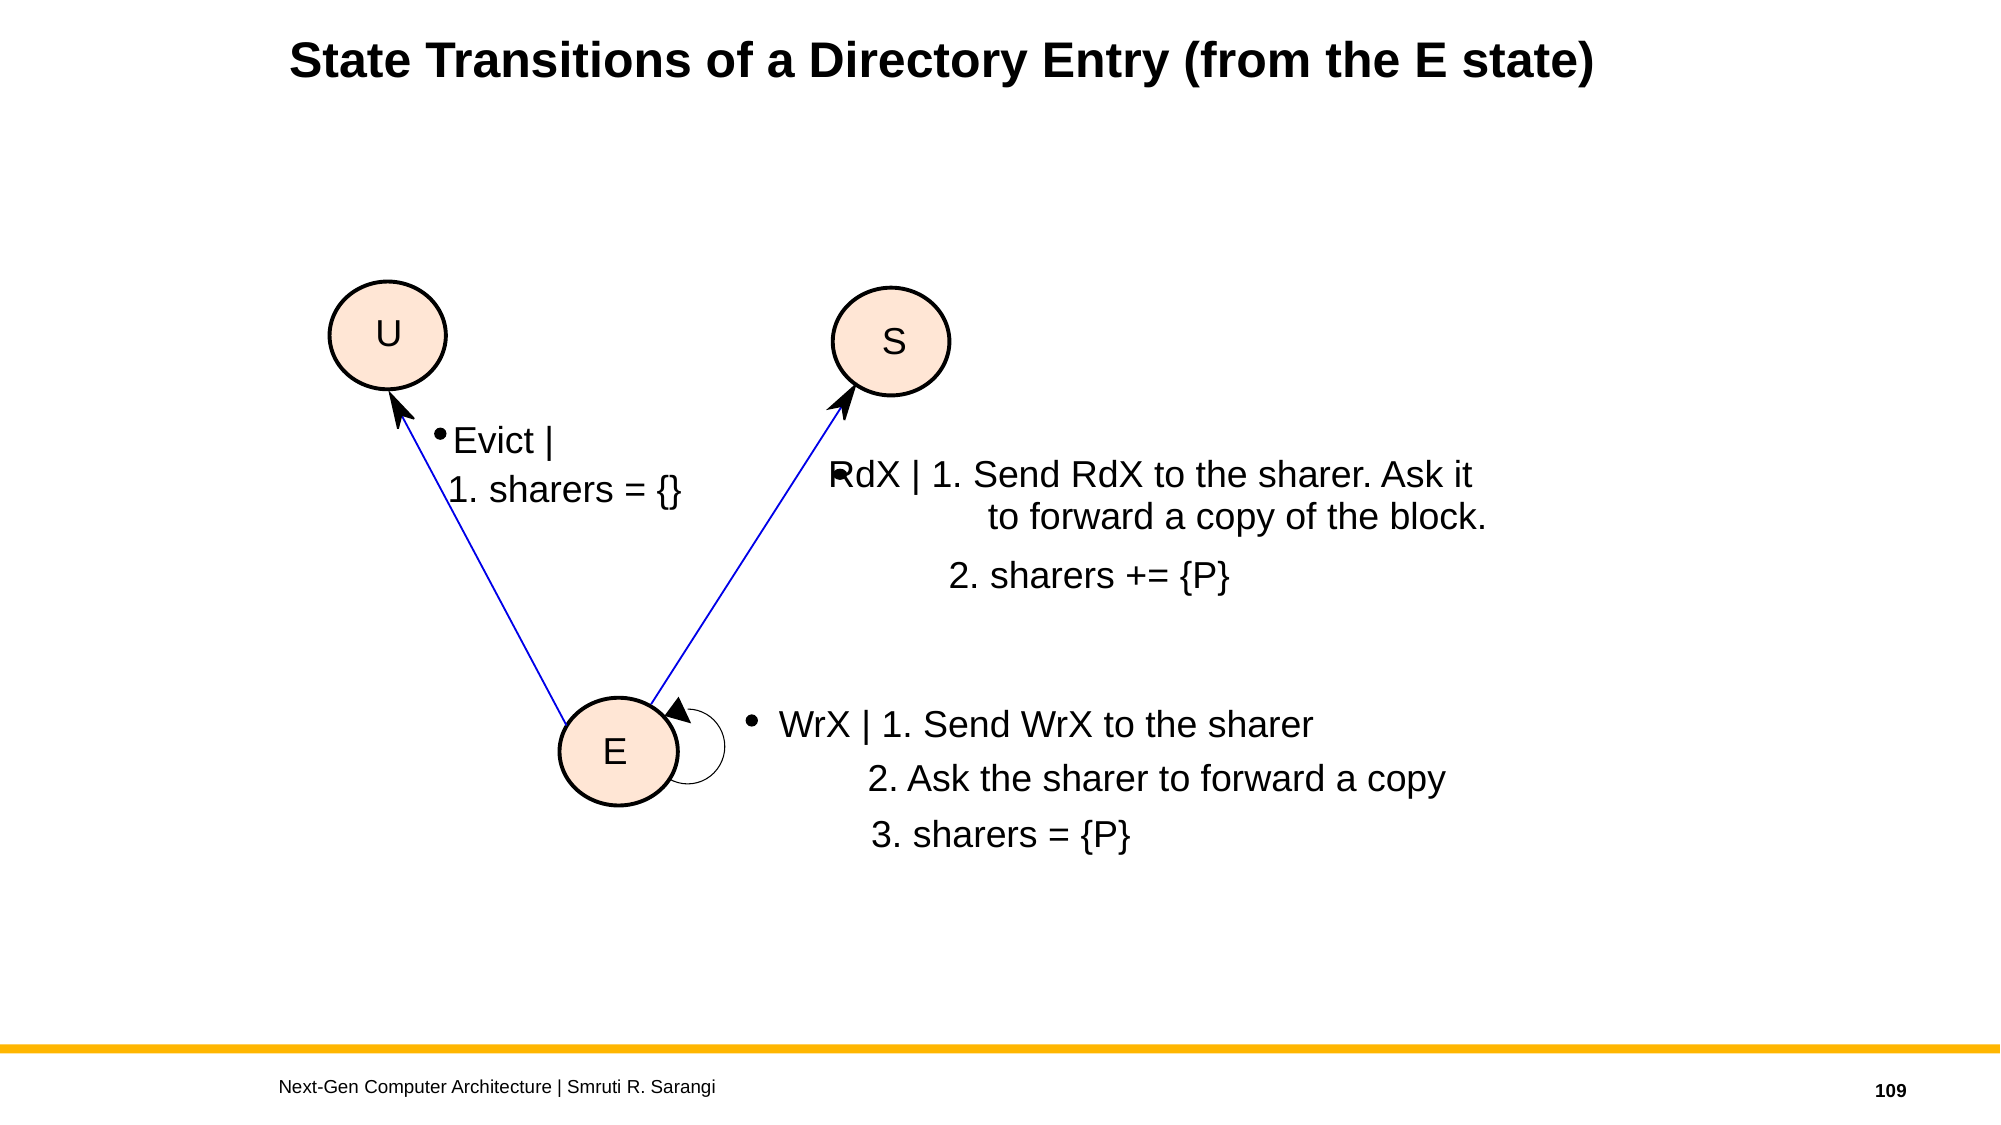

State Transitions of a Directory Entry (from the E state)

U
S

Evict |

RdX | 1. Send RdX to the sharer. Ask it
1. sharers = {}

           to forward a copy of the block.
         2. sharers += {P}

WrX | 1. Send WrX to the sharer

E
         2. Ask the sharer to forward a copy
         3. sharers = {P}
Next-Gen Computer Architecture | Smruti R. Sarangi
109